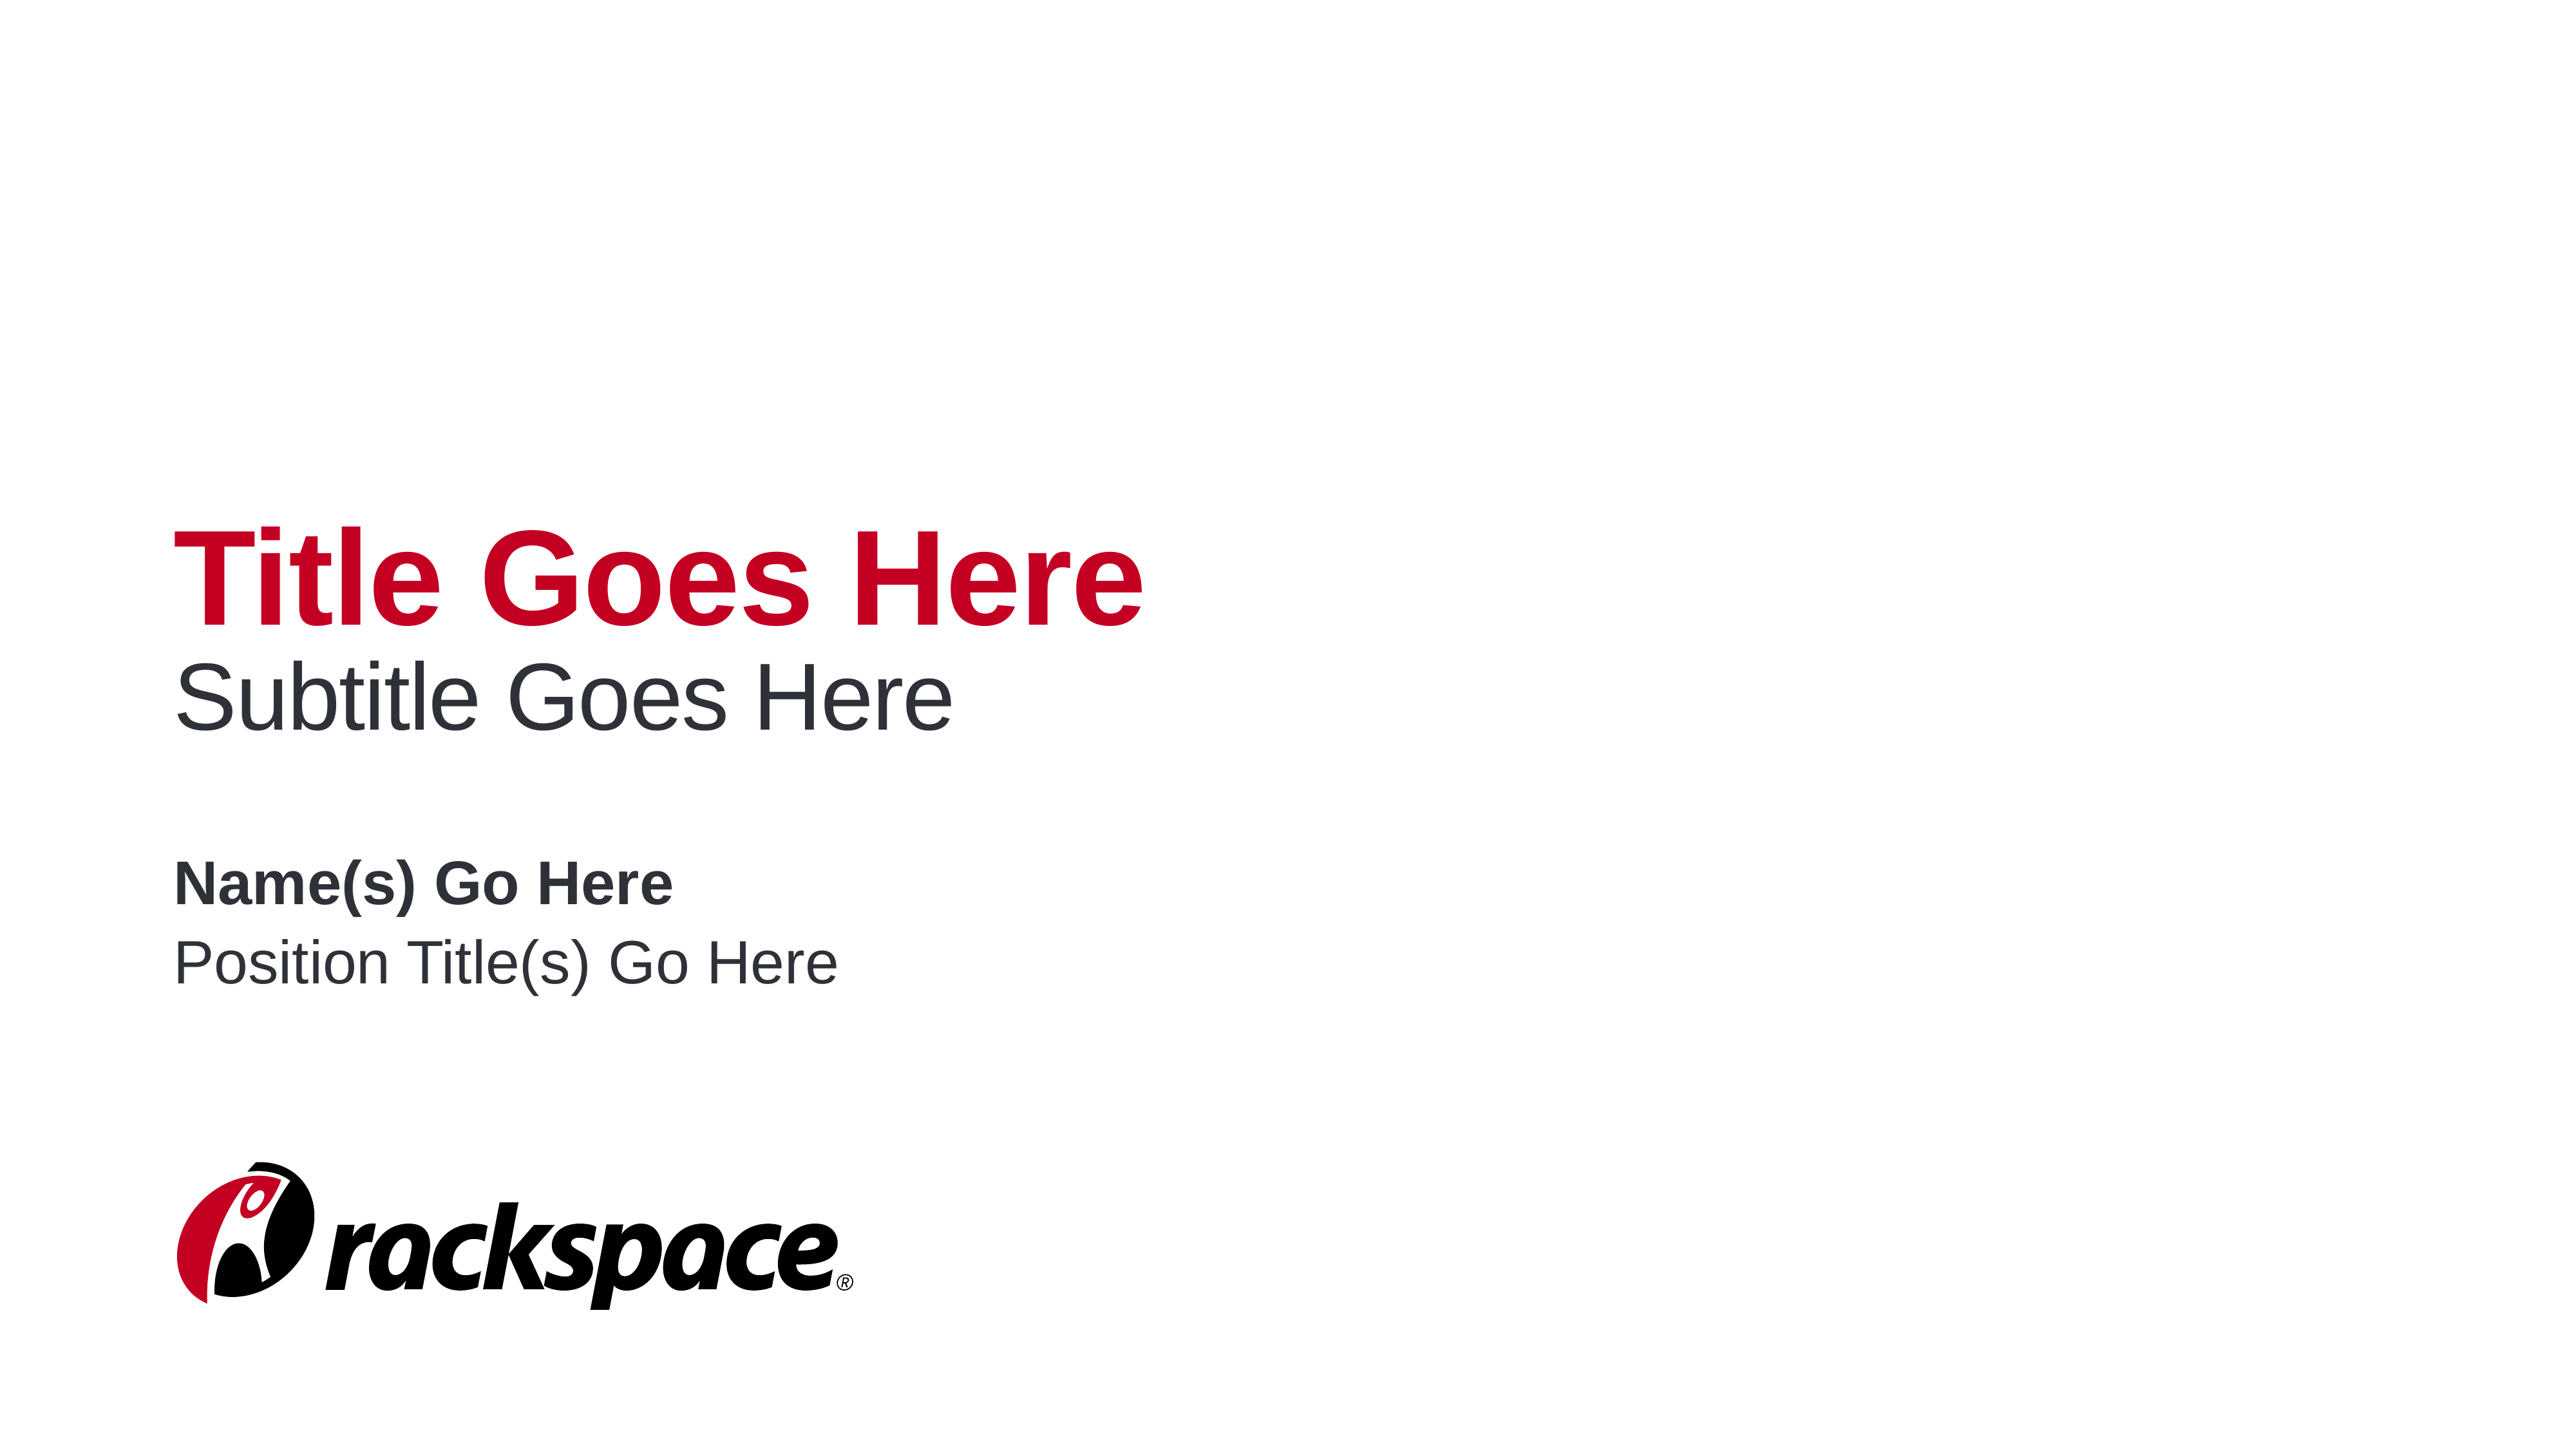

# Title Goes Here
Subtitle Goes Here
Name(s) Go Here
Position Title(s) Go Here